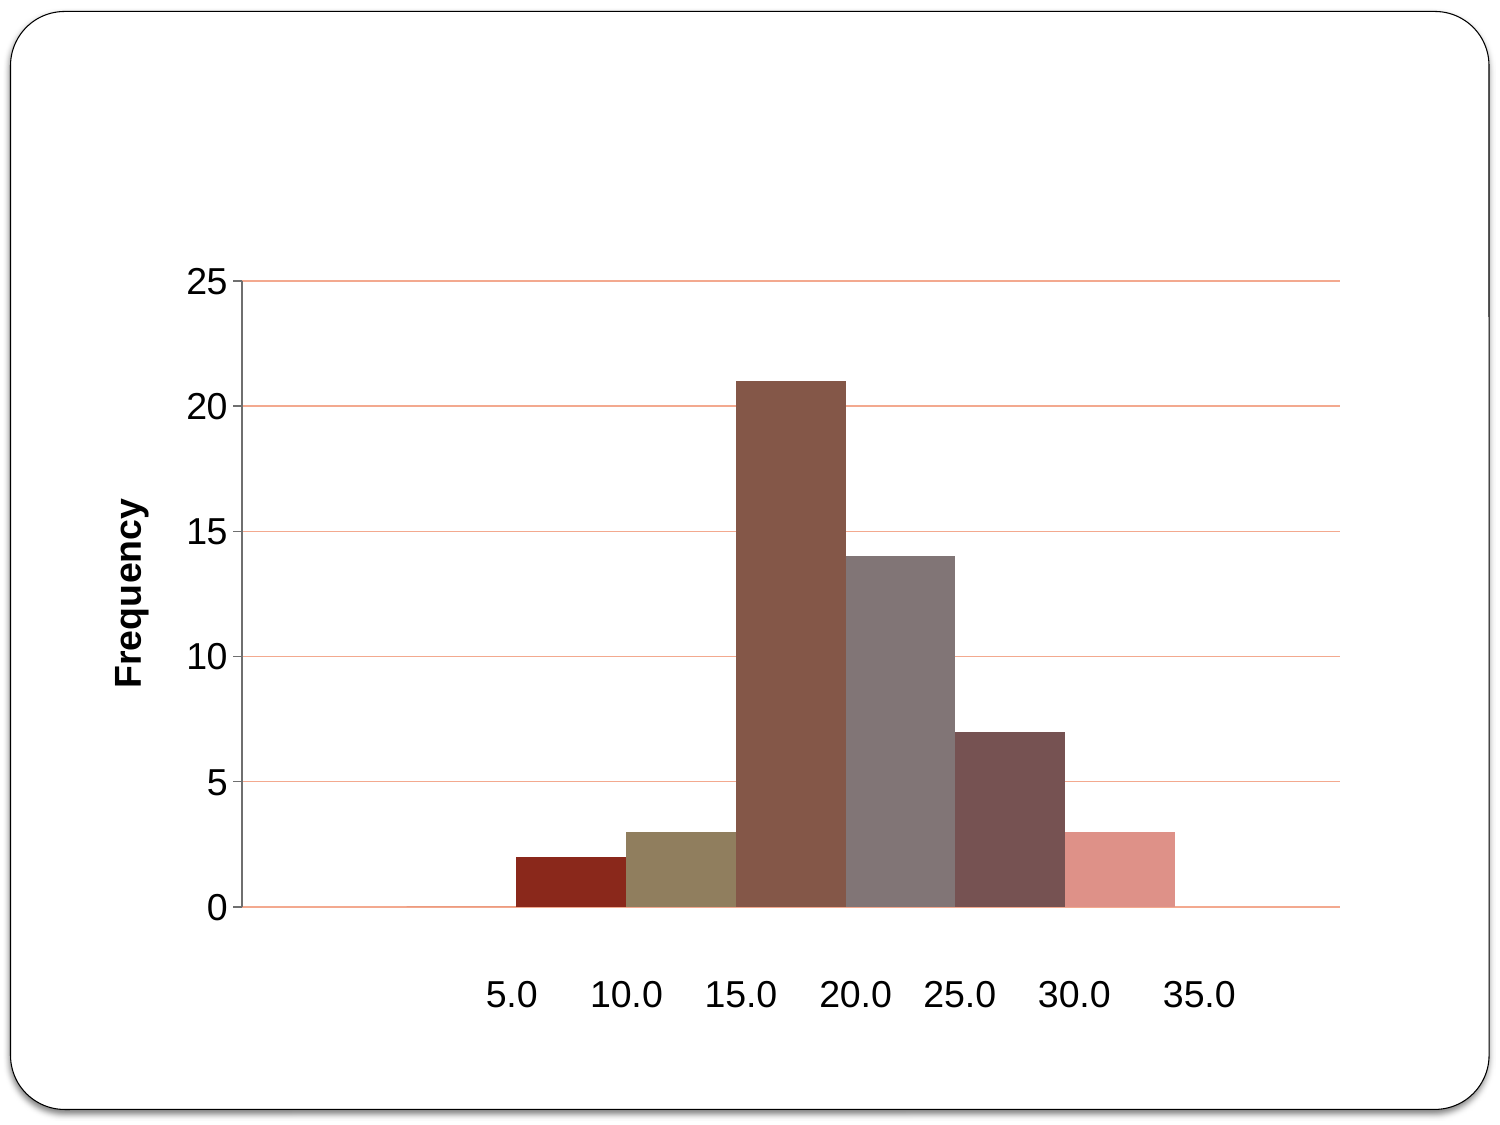

### Chart

| Category | - | 5.1 - 10.0 | 10.1 - 15.0 | 15.1 - 20.0 | 20.1 -25.0 | 25.1 - 30.0 | 30.1 - 35.0 |
|---|---|---|---|---|---|---|---|
| Taxes | 0.0 | 2.0 | 3.0 | 21.0 | 14.0 | 7.0 | 3.0 |
  5.0     10.0    15.0    20.0   25.0    30.0     35.0